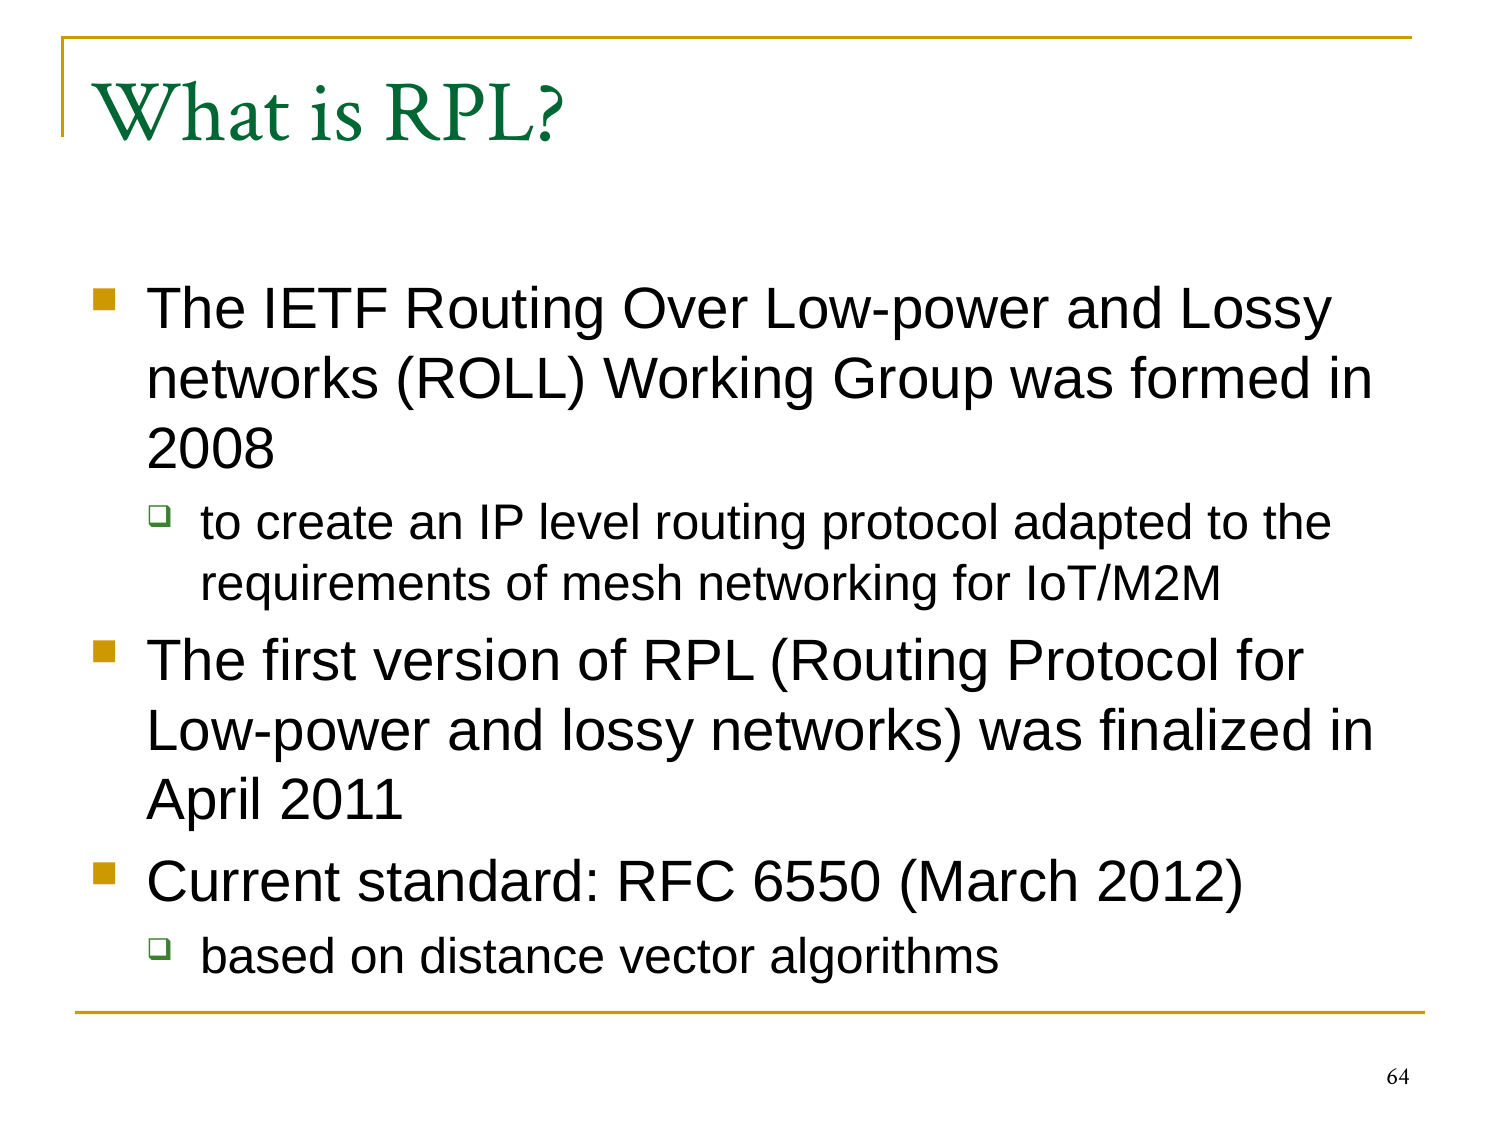

# What is RPL?
The IETF Routing Over Low-power and Lossy networks (ROLL) Working Group was formed in 2008
to create an IP level routing protocol adapted to the requirements of mesh networking for IoT/M2M
The first version of RPL (Routing Protocol for Low-power and lossy networks) was finalized in April 2011
Current standard: RFC 6550 (March 2012)
based on distance vector algorithms

64